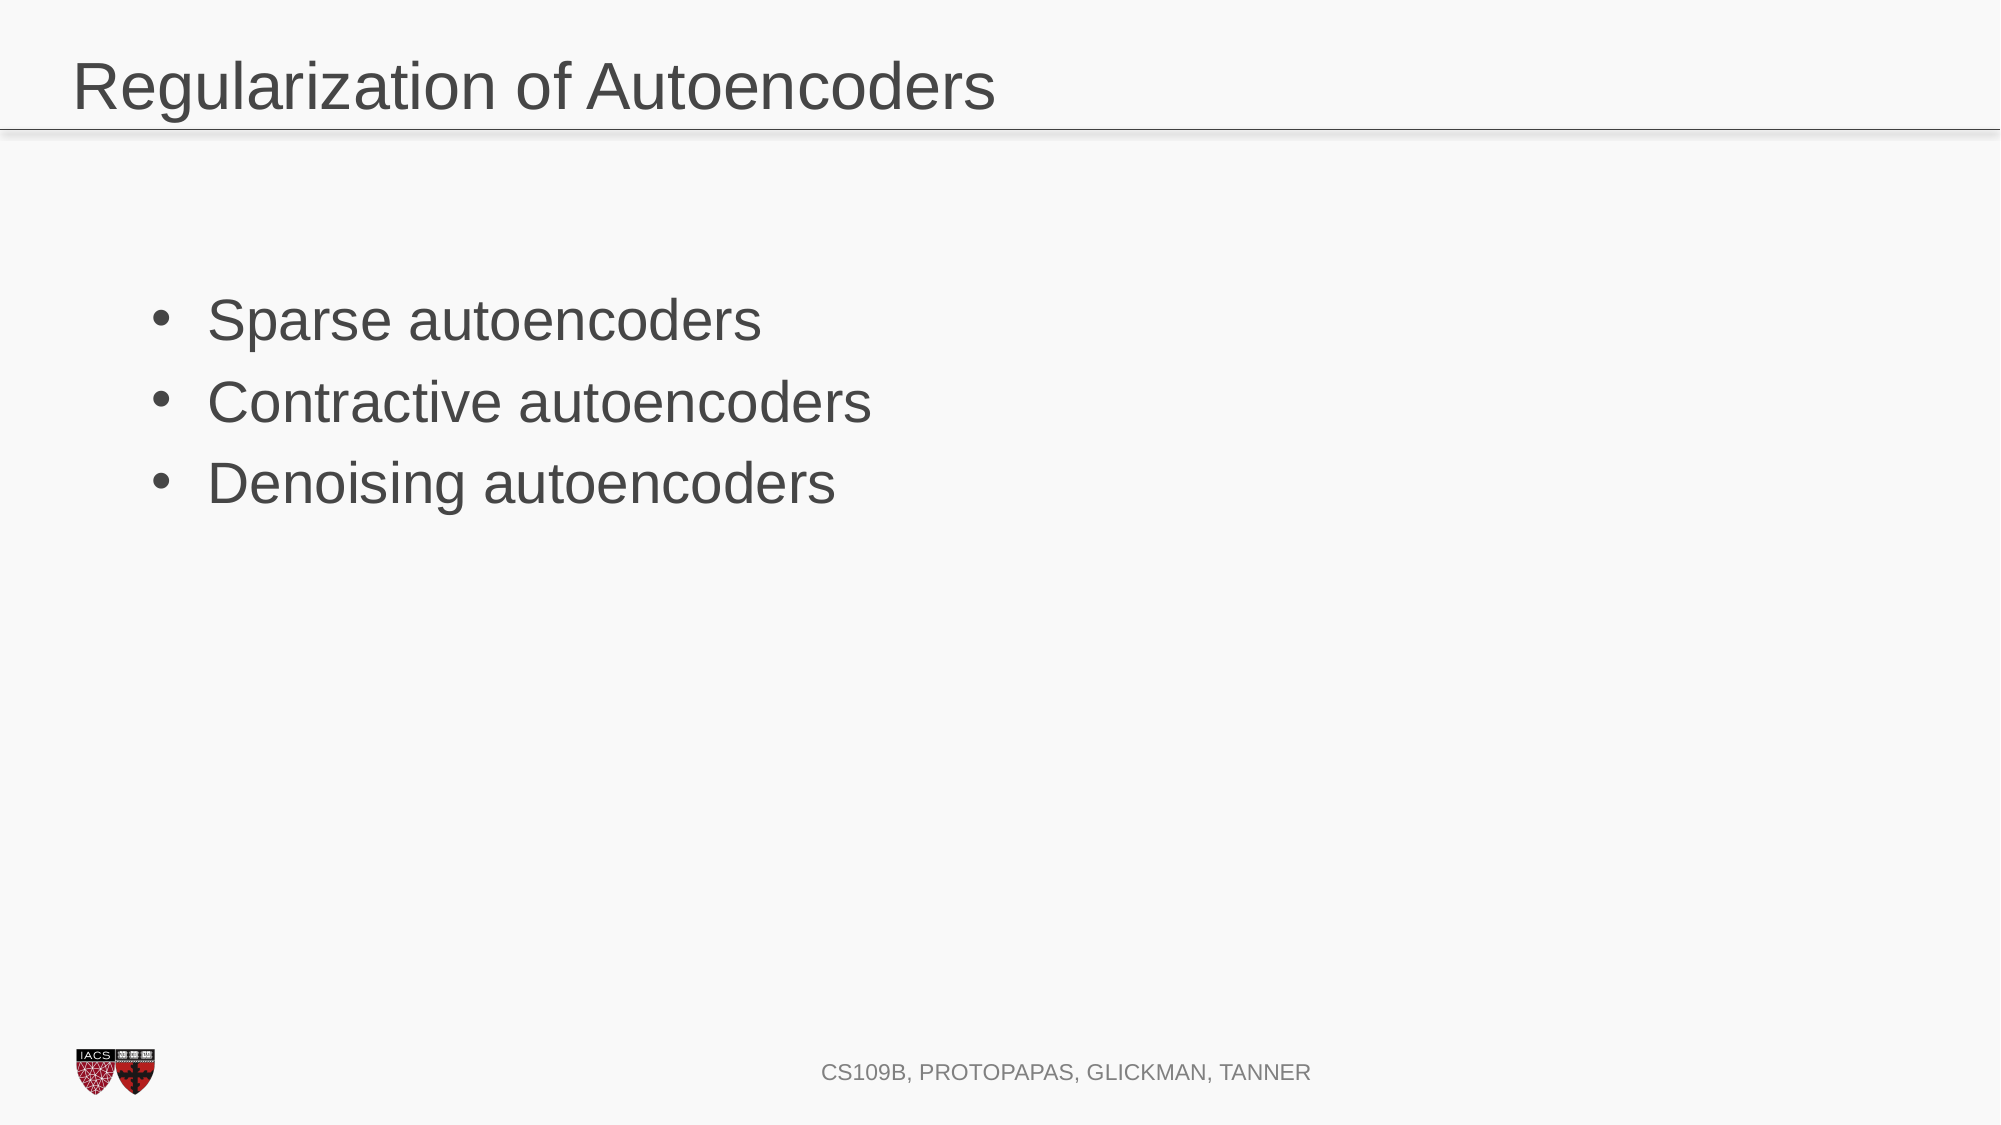

# Regularization of Autoencoders

Sparse autoencoders
Contractive autoencoders
Denoising autoencoders